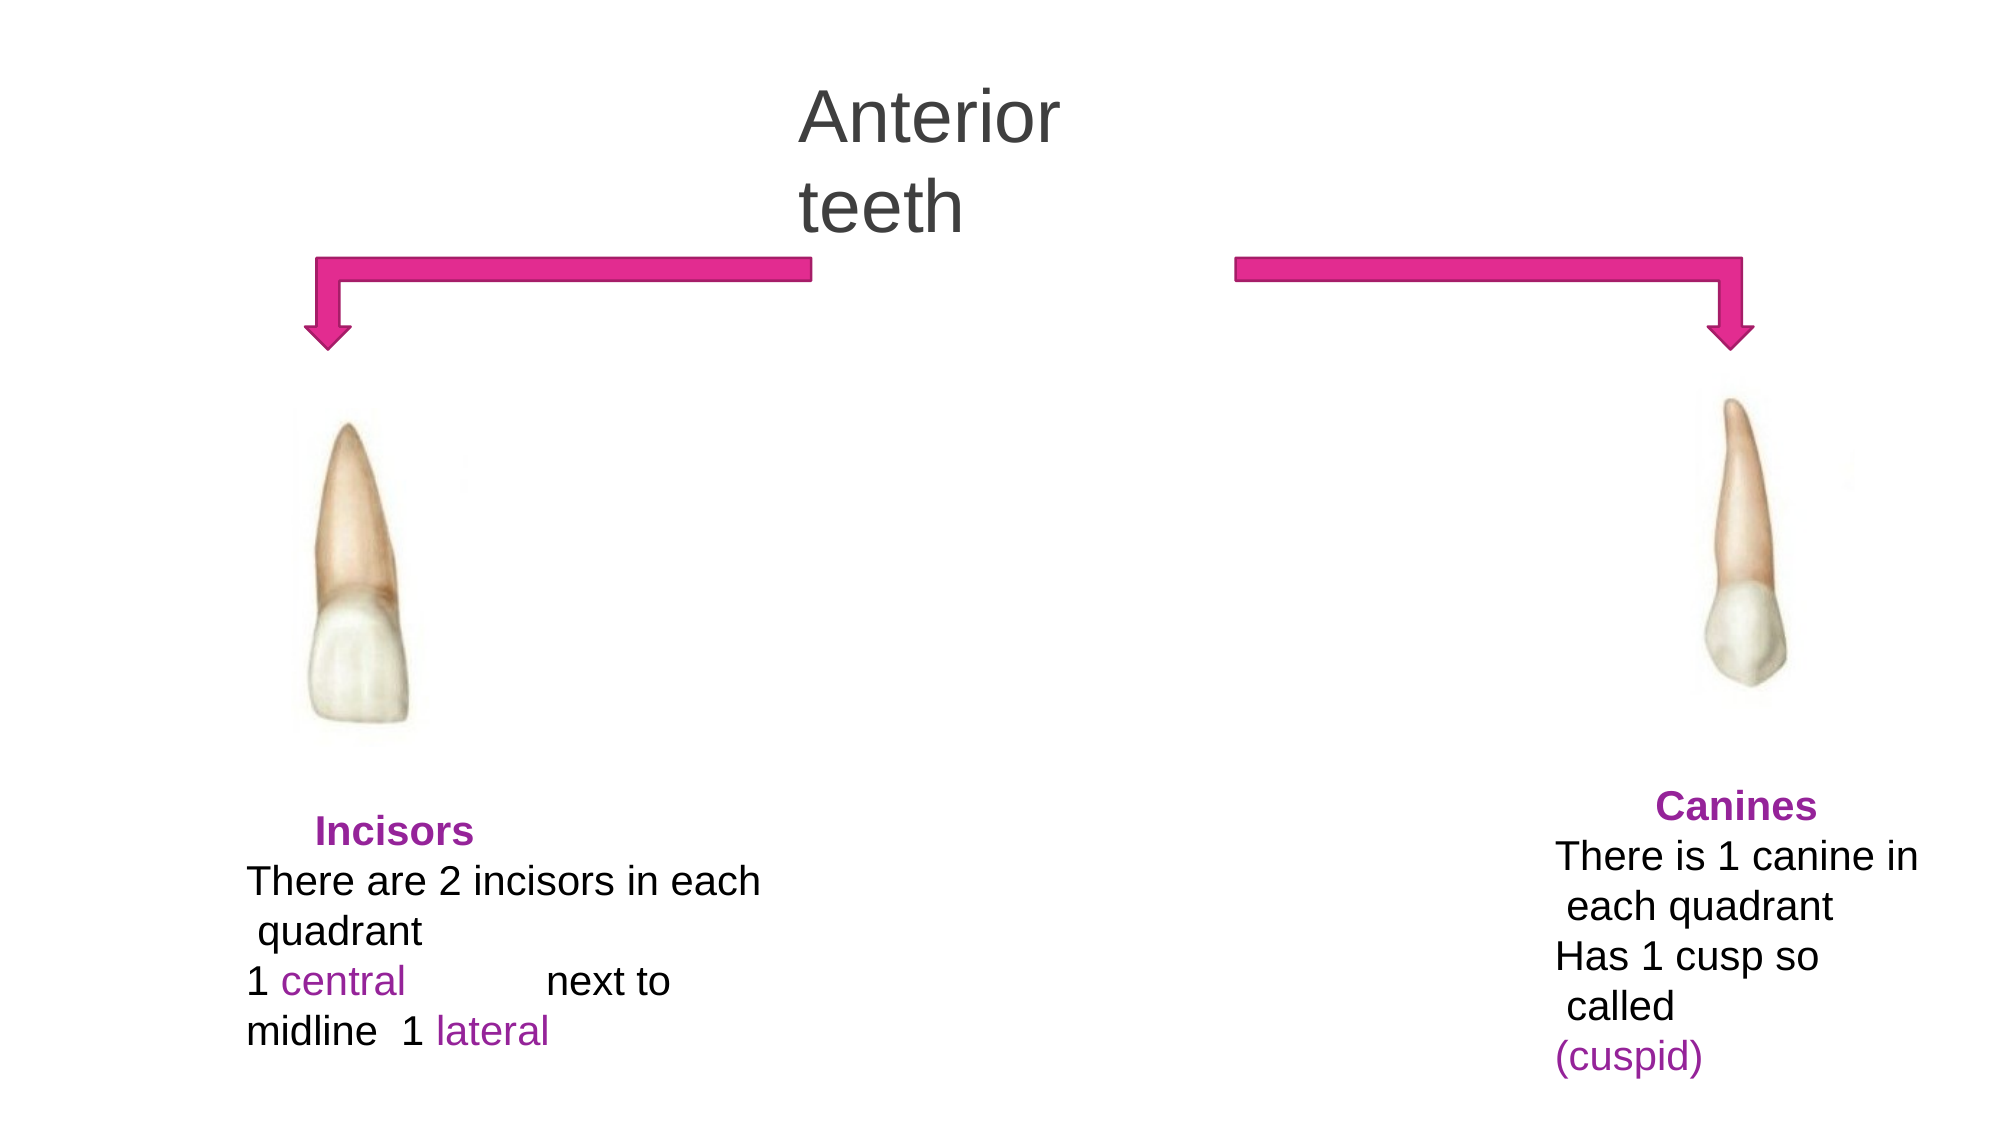

# Anterior teeth

Canines  There is 1 canine in  each quadrant
Has 1 cusp so  called (cuspid)
Incisors
There are 2 incisors in each  quadrant
1 central	next to midline  1 lateral